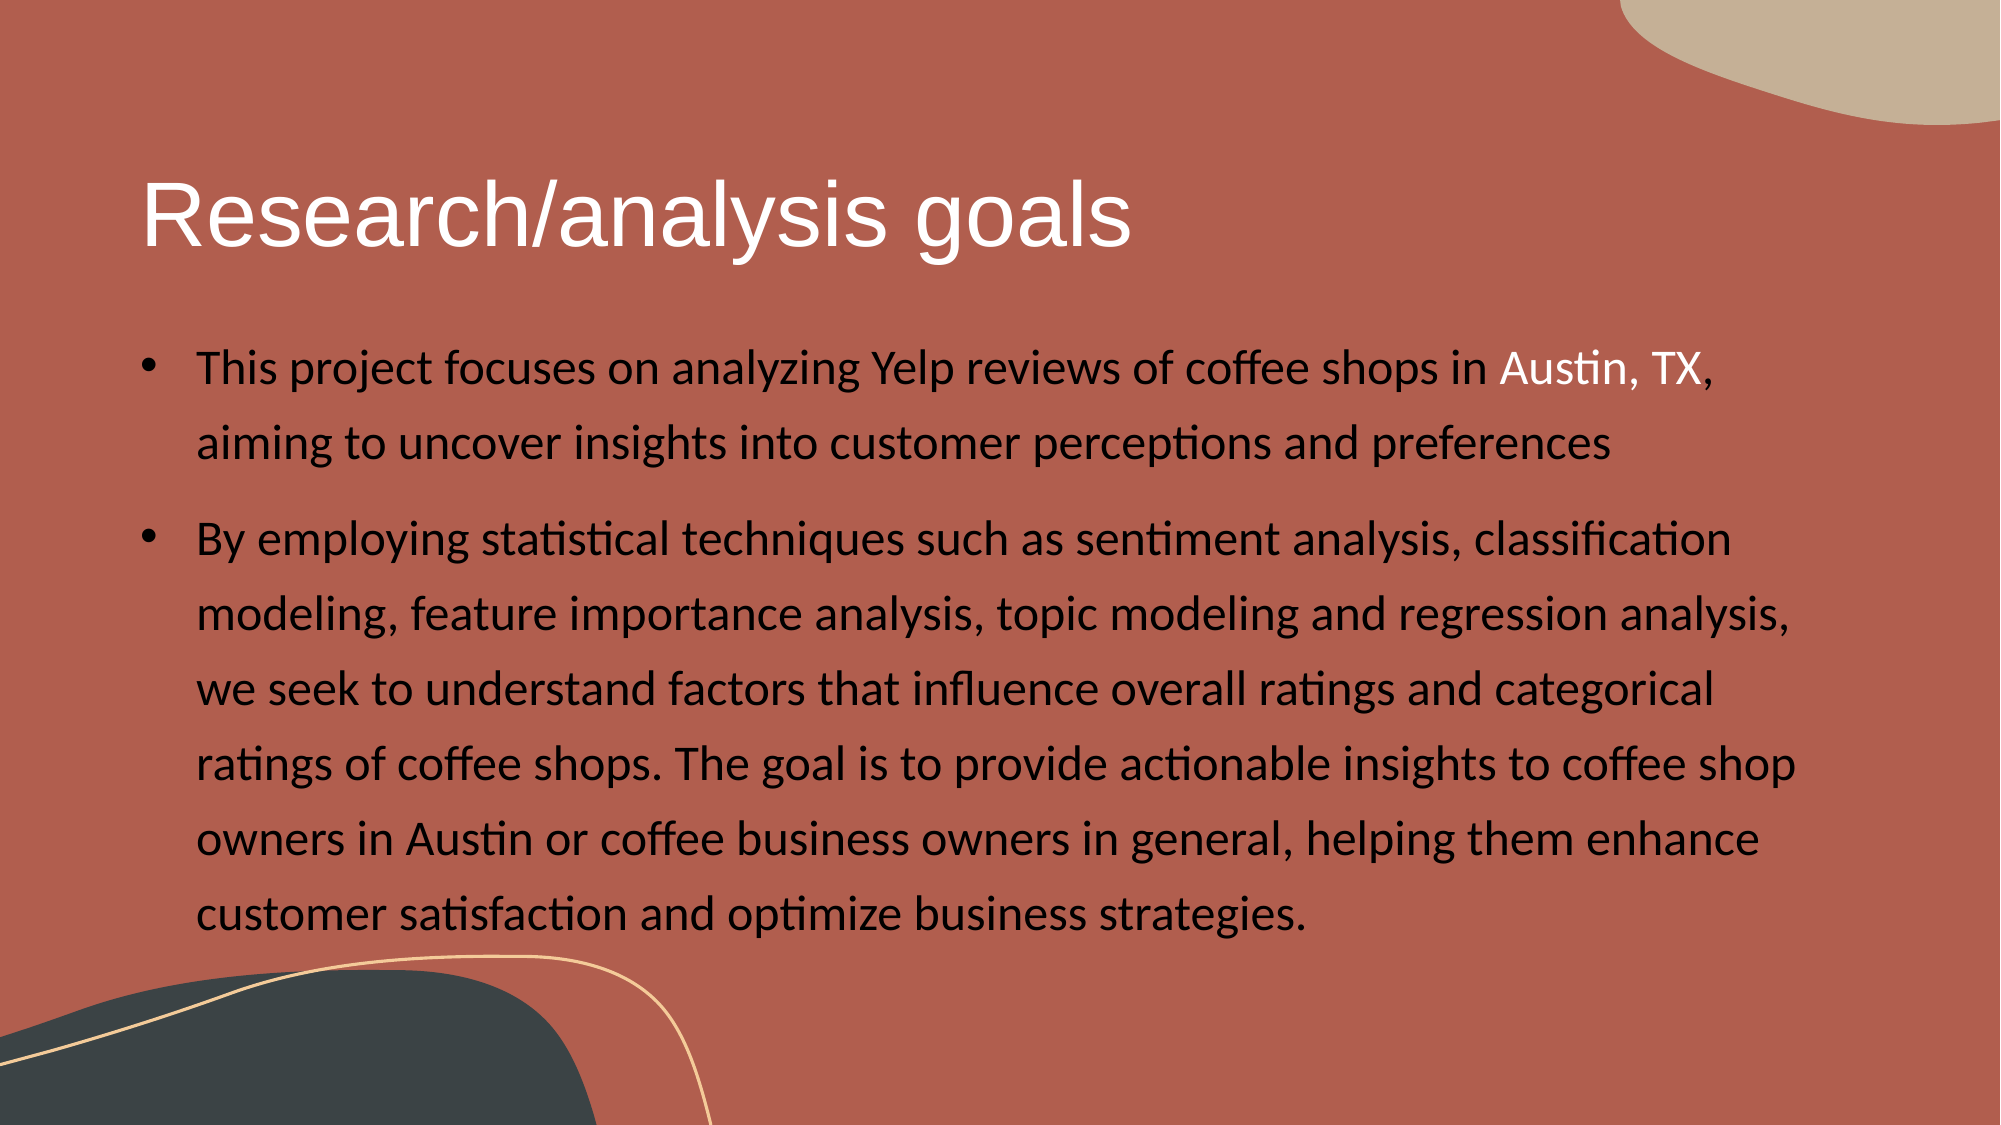

# Research/analysis goals
This project focuses on analyzing Yelp reviews of coffee shops in Austin, TX, aiming to uncover insights into customer perceptions and preferences
By employing statistical techniques such as sentiment analysis, classification modeling, feature importance analysis, topic modeling and regression analysis, we seek to understand factors that influence overall ratings and categorical ratings of coffee shops. The goal is to provide actionable insights to coffee shop owners in Austin or coffee business owners in general, helping them enhance customer satisfaction and optimize business strategies.